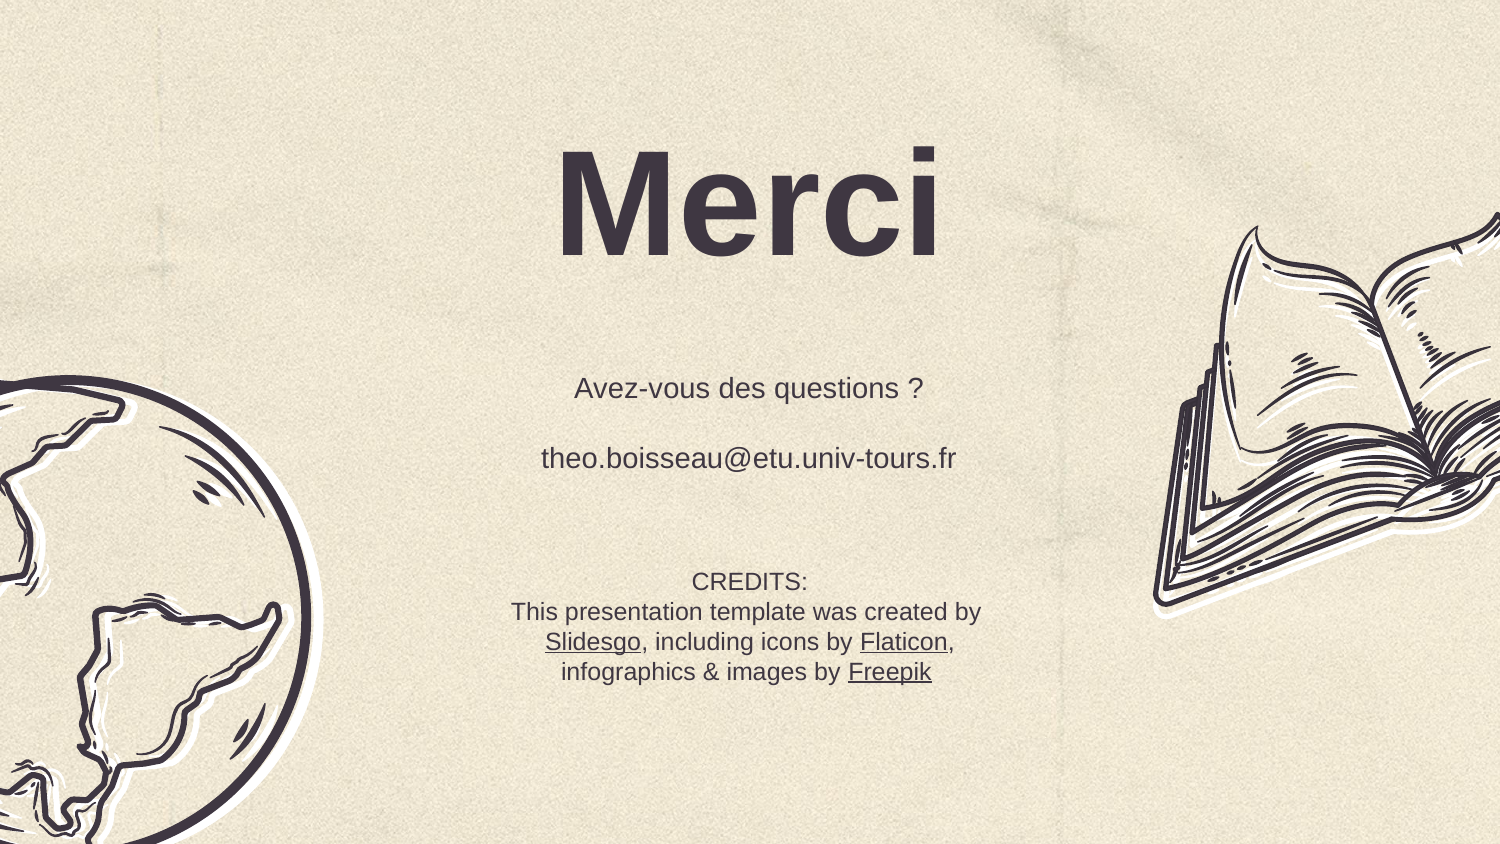

# Merci

Avez-vous des questions ?
theo.boisseau@etu.univ-tours.fr